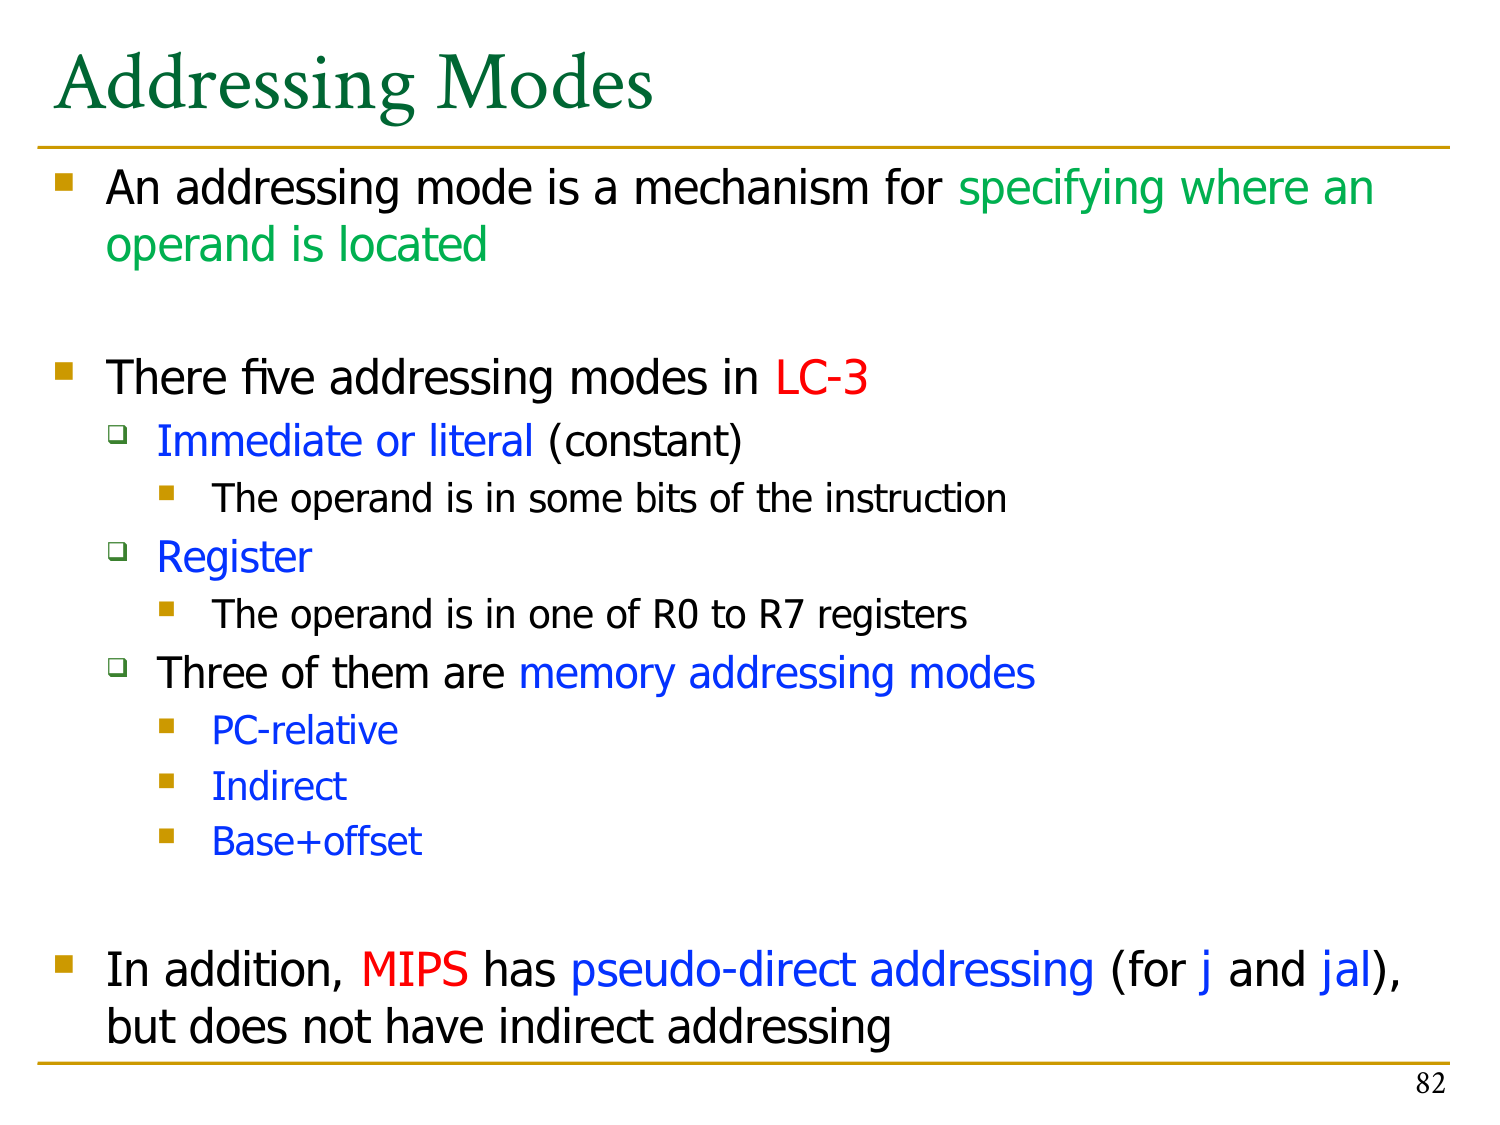

# Addressing Modes
An addressing mode is a mechanism for specifying where an operand is located

There five addressing modes in LC-3
Immediate or literal (constant)
The operand is in some bits of the instruction
Register
The operand is in one of R0 to R7 registers
Three of them are memory addressing modes
PC-relative
Indirect
Base+offset

In addition, MIPS has pseudo-direct addressing (for j and jal), but does not have indirect addressing
82